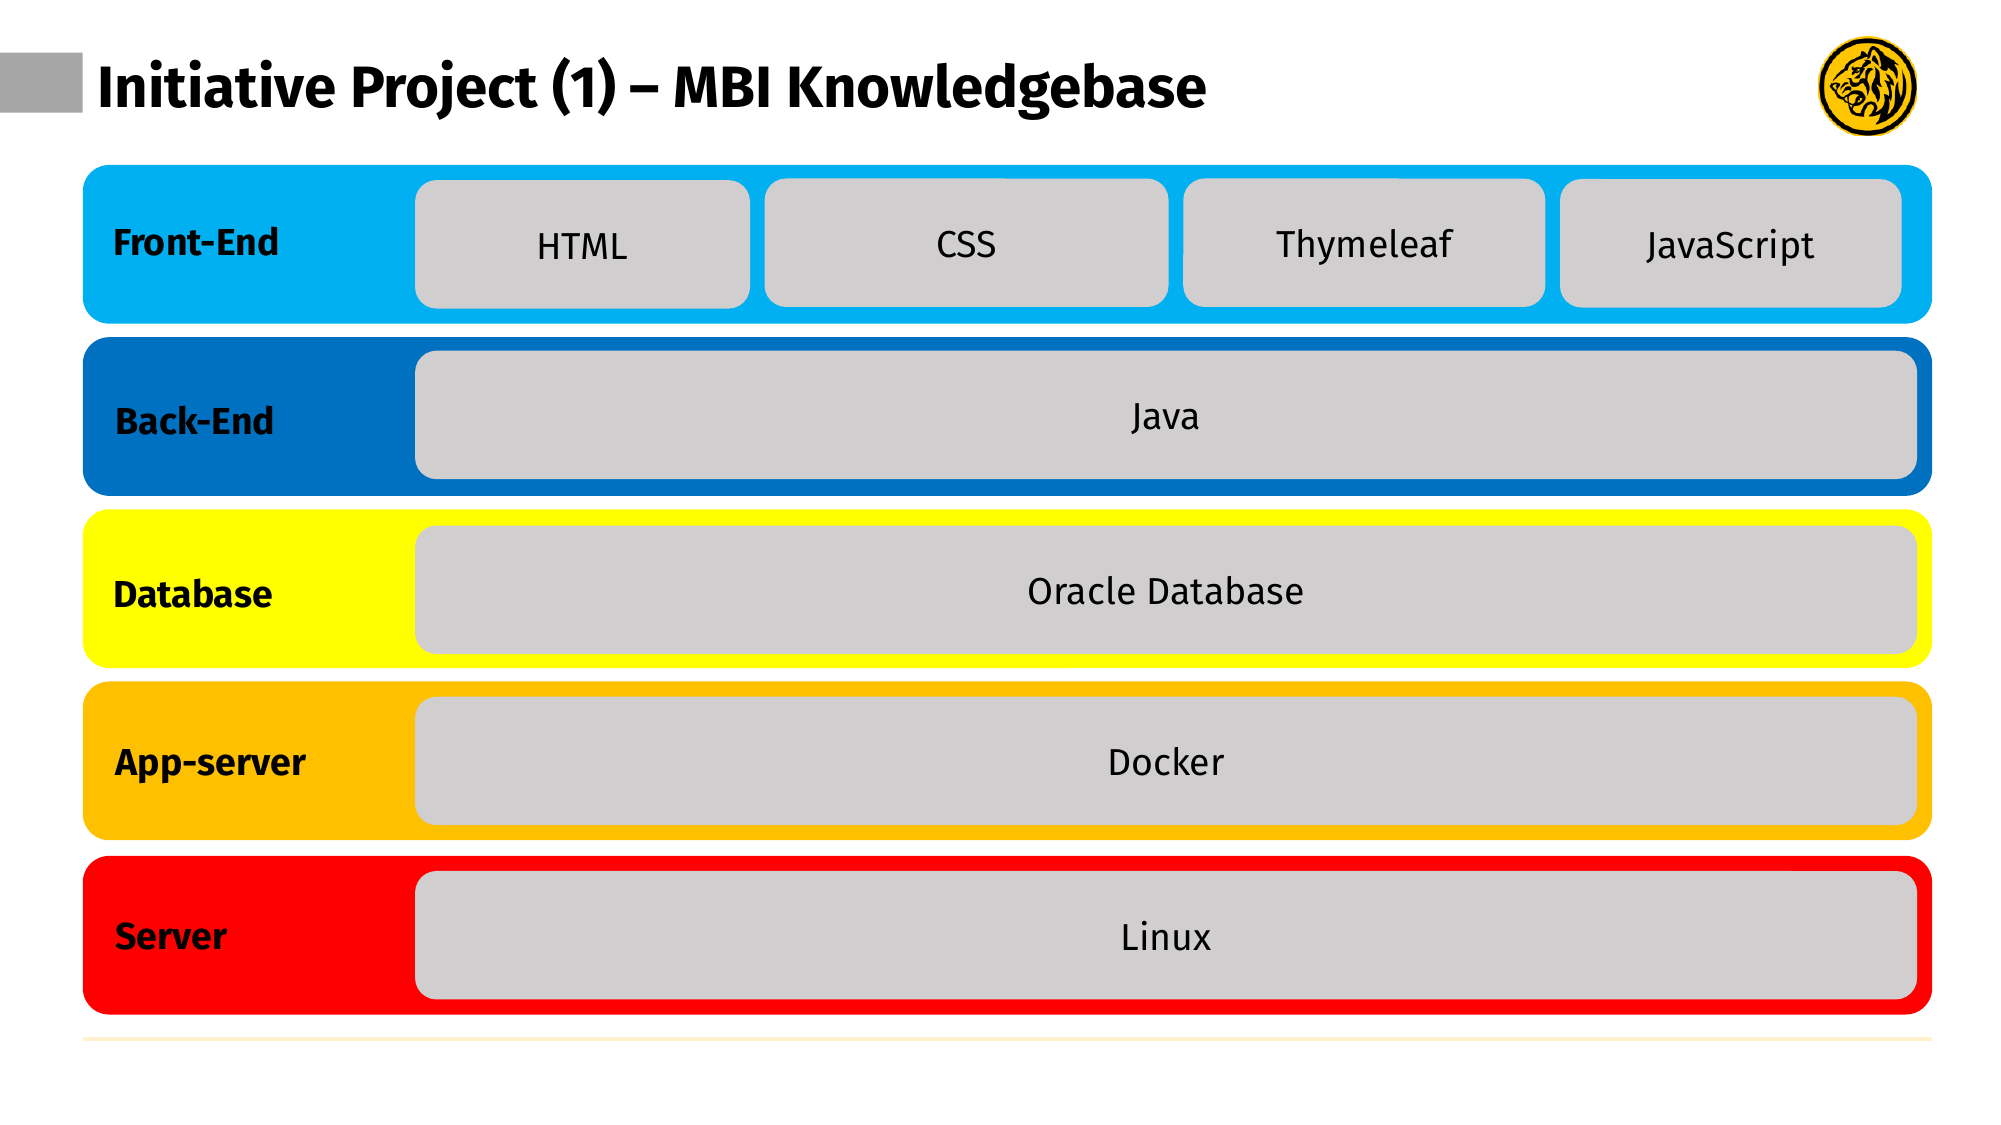

# Initiative Project (1) – MBI Knowledgebase

Thymeleaf
CSS
JavaScript
HTML
Front-End

Java
Back-End

Oracle Database
Database

Docker
App-server

Linux
Server